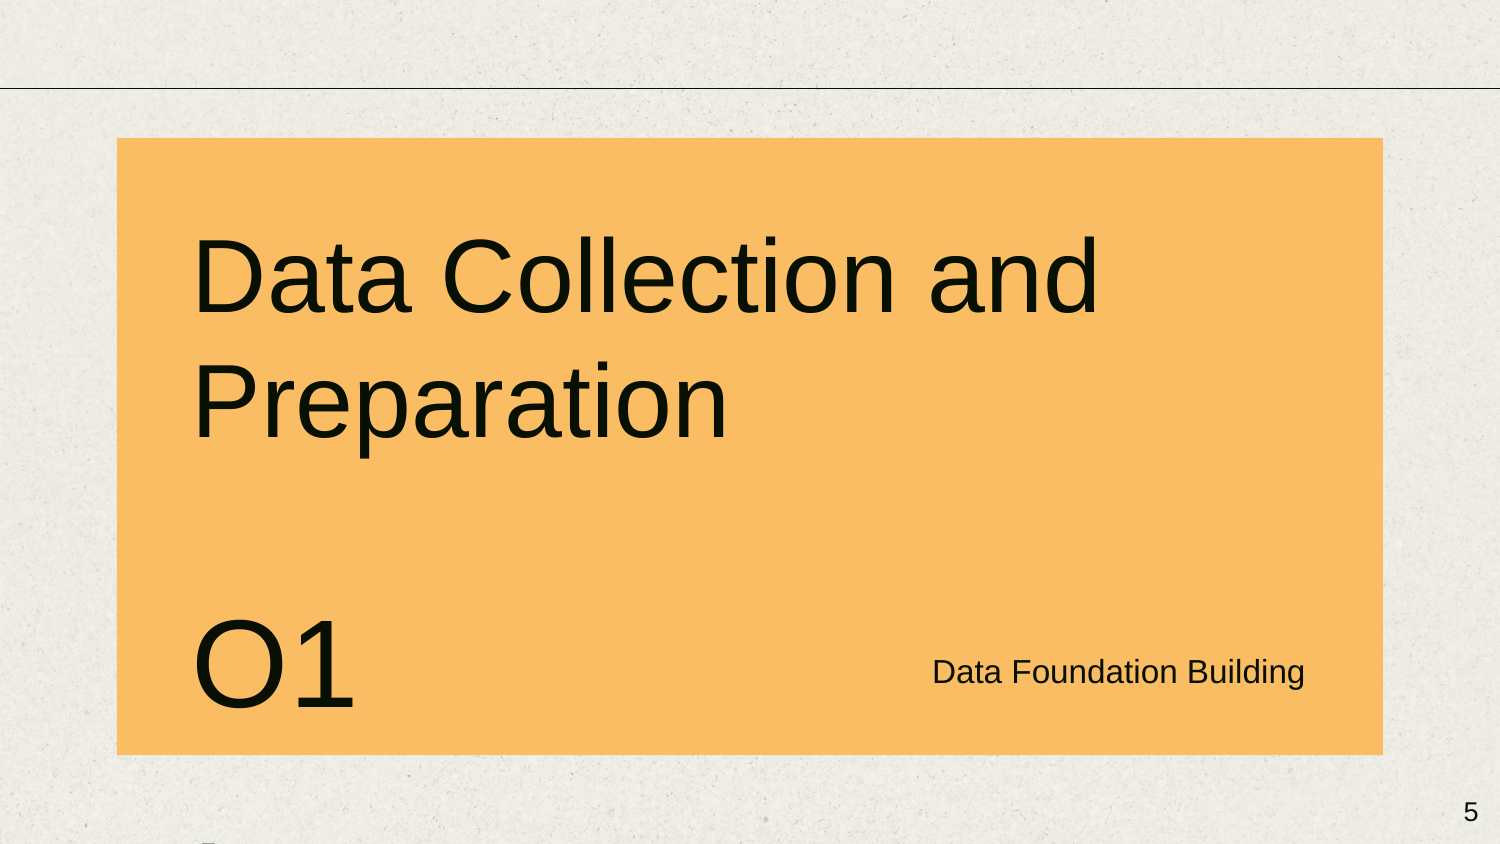

# Data Collection and Preparation
O1.
Data Foundation Building
5